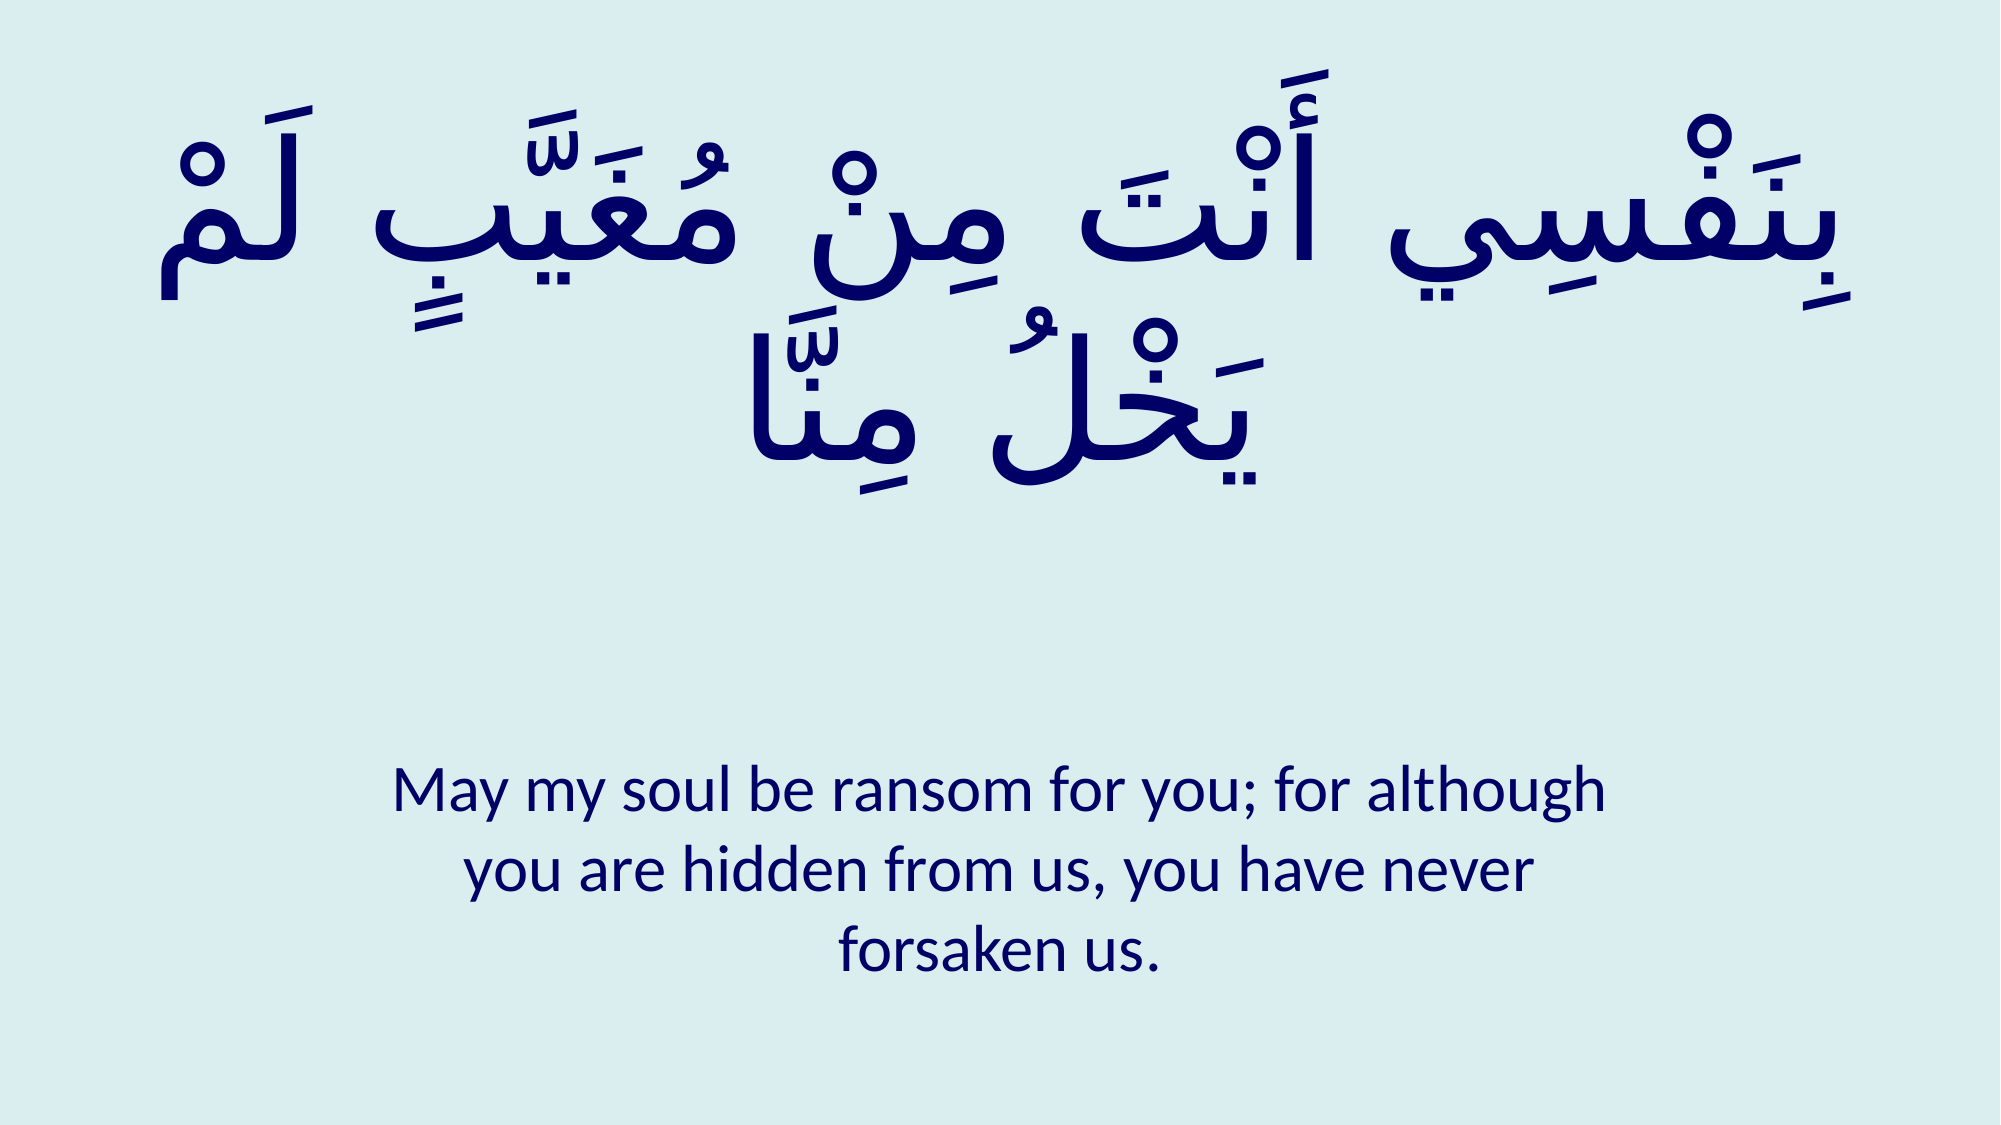

# بِنَفْسِي أَنْتَ مِنْ مُغَيَّبٍ لَمْ يَخْلُ مِنَّا
May my soul be ransom for you; for although you are hidden from us, you have never forsaken us.